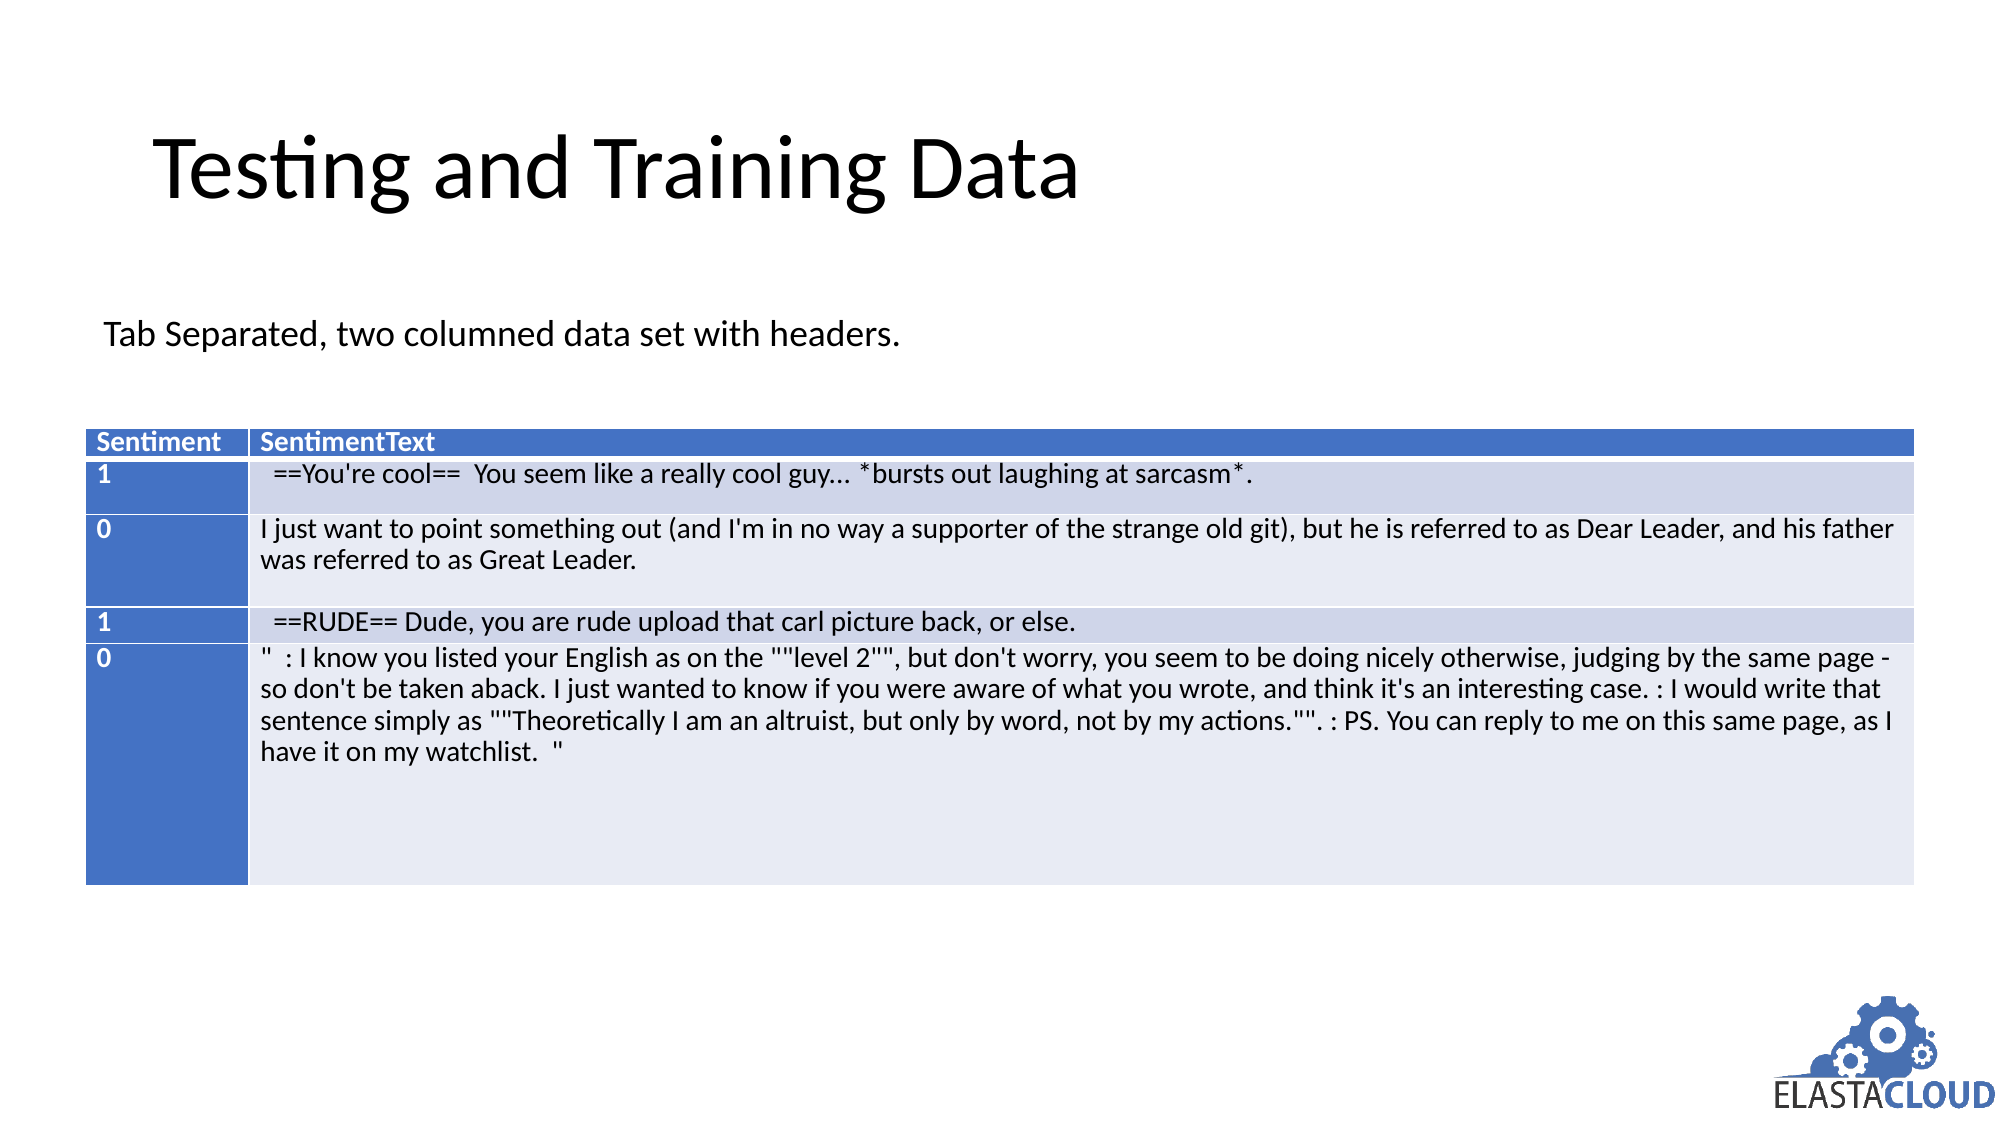

# Testing and Training Data
Tab Separated, two columned data set with headers.
| Sentiment | SentimentText |
| --- | --- |
| 1 | ==You're cool== You seem like a really cool guy... \*bursts out laughing at sarcasm\*. |
| 0 | I just want to point something out (and I'm in no way a supporter of the strange old git), but he is referred to as Dear Leader, and his father was referred to as Great Leader. |
| 1 | ==RUDE== Dude, you are rude upload that carl picture back, or else. |
| 0 | " : I know you listed your English as on the ""level 2"", but don't worry, you seem to be doing nicely otherwise, judging by the same page - so don't be taken aback. I just wanted to know if you were aware of what you wrote, and think it's an interesting case. : I would write that sentence simply as ""Theoretically I am an altruist, but only by word, not by my actions."". : PS. You can reply to me on this same page, as I have it on my watchlist. " |